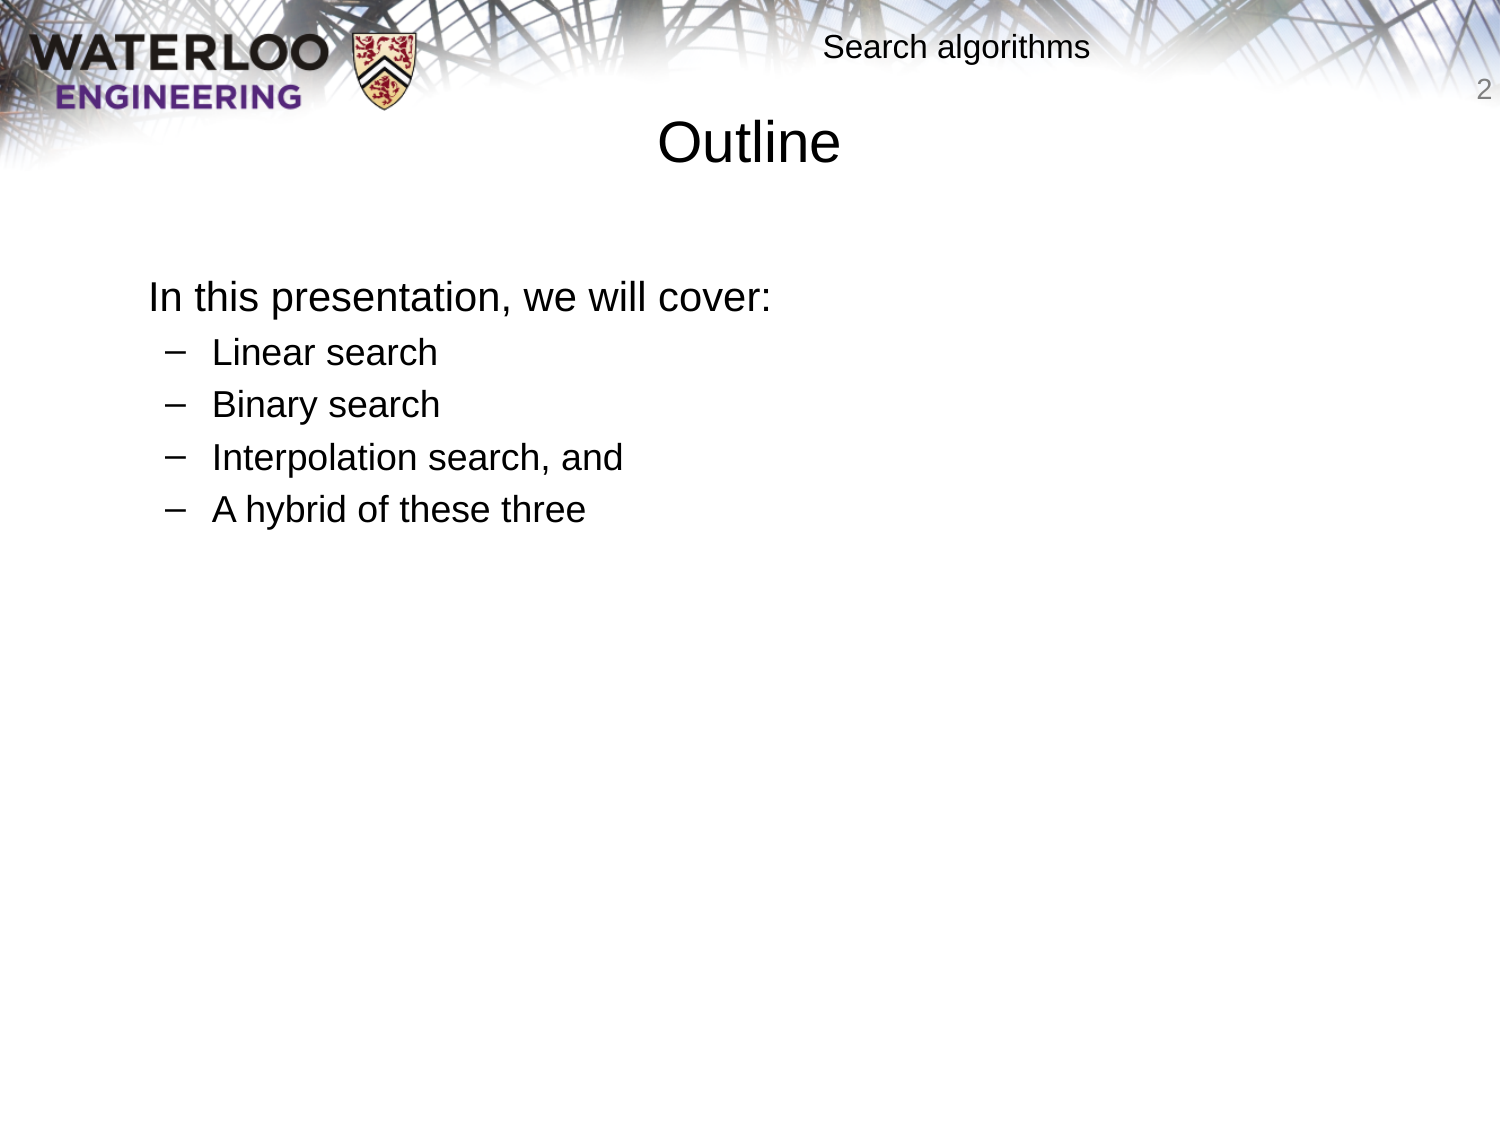

# Outline
	In this presentation, we will cover:
Linear search
Binary search
Interpolation search, and
A hybrid of these three